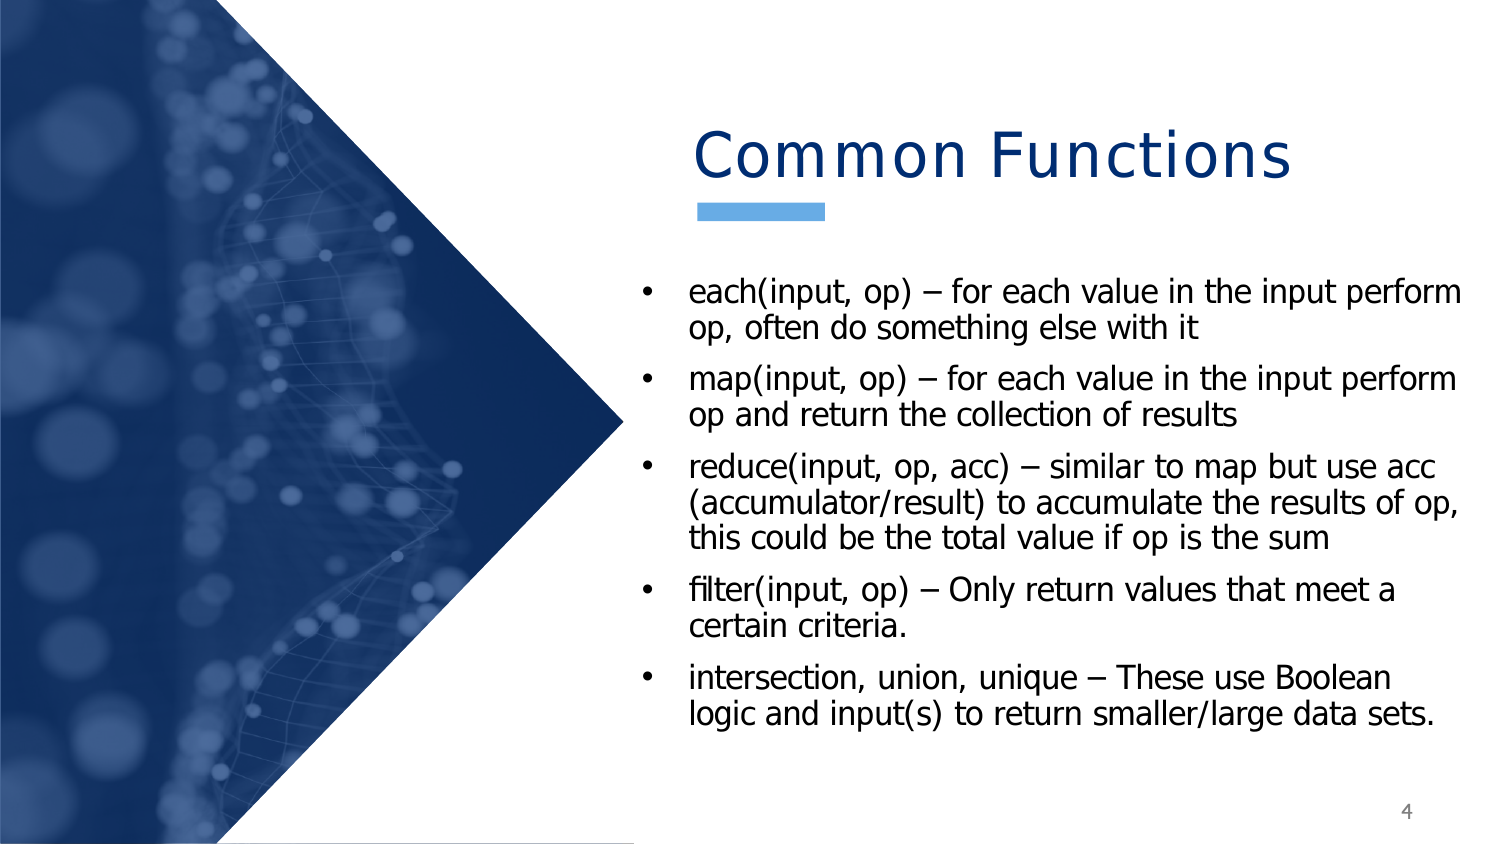

Common Functions
each(input, op) – for each value in the input perform op, often do something else with it
map(input, op) – for each value in the input perform op and return the collection of results
reduce(input, op, acc) – similar to map but use acc (accumulator/result) to accumulate the results of op, this could be the total value if op is the sum
filter(input, op) – Only return values that meet a certain criteria.
intersection, union, unique – These use Boolean logic and input(s) to return smaller/large data sets.